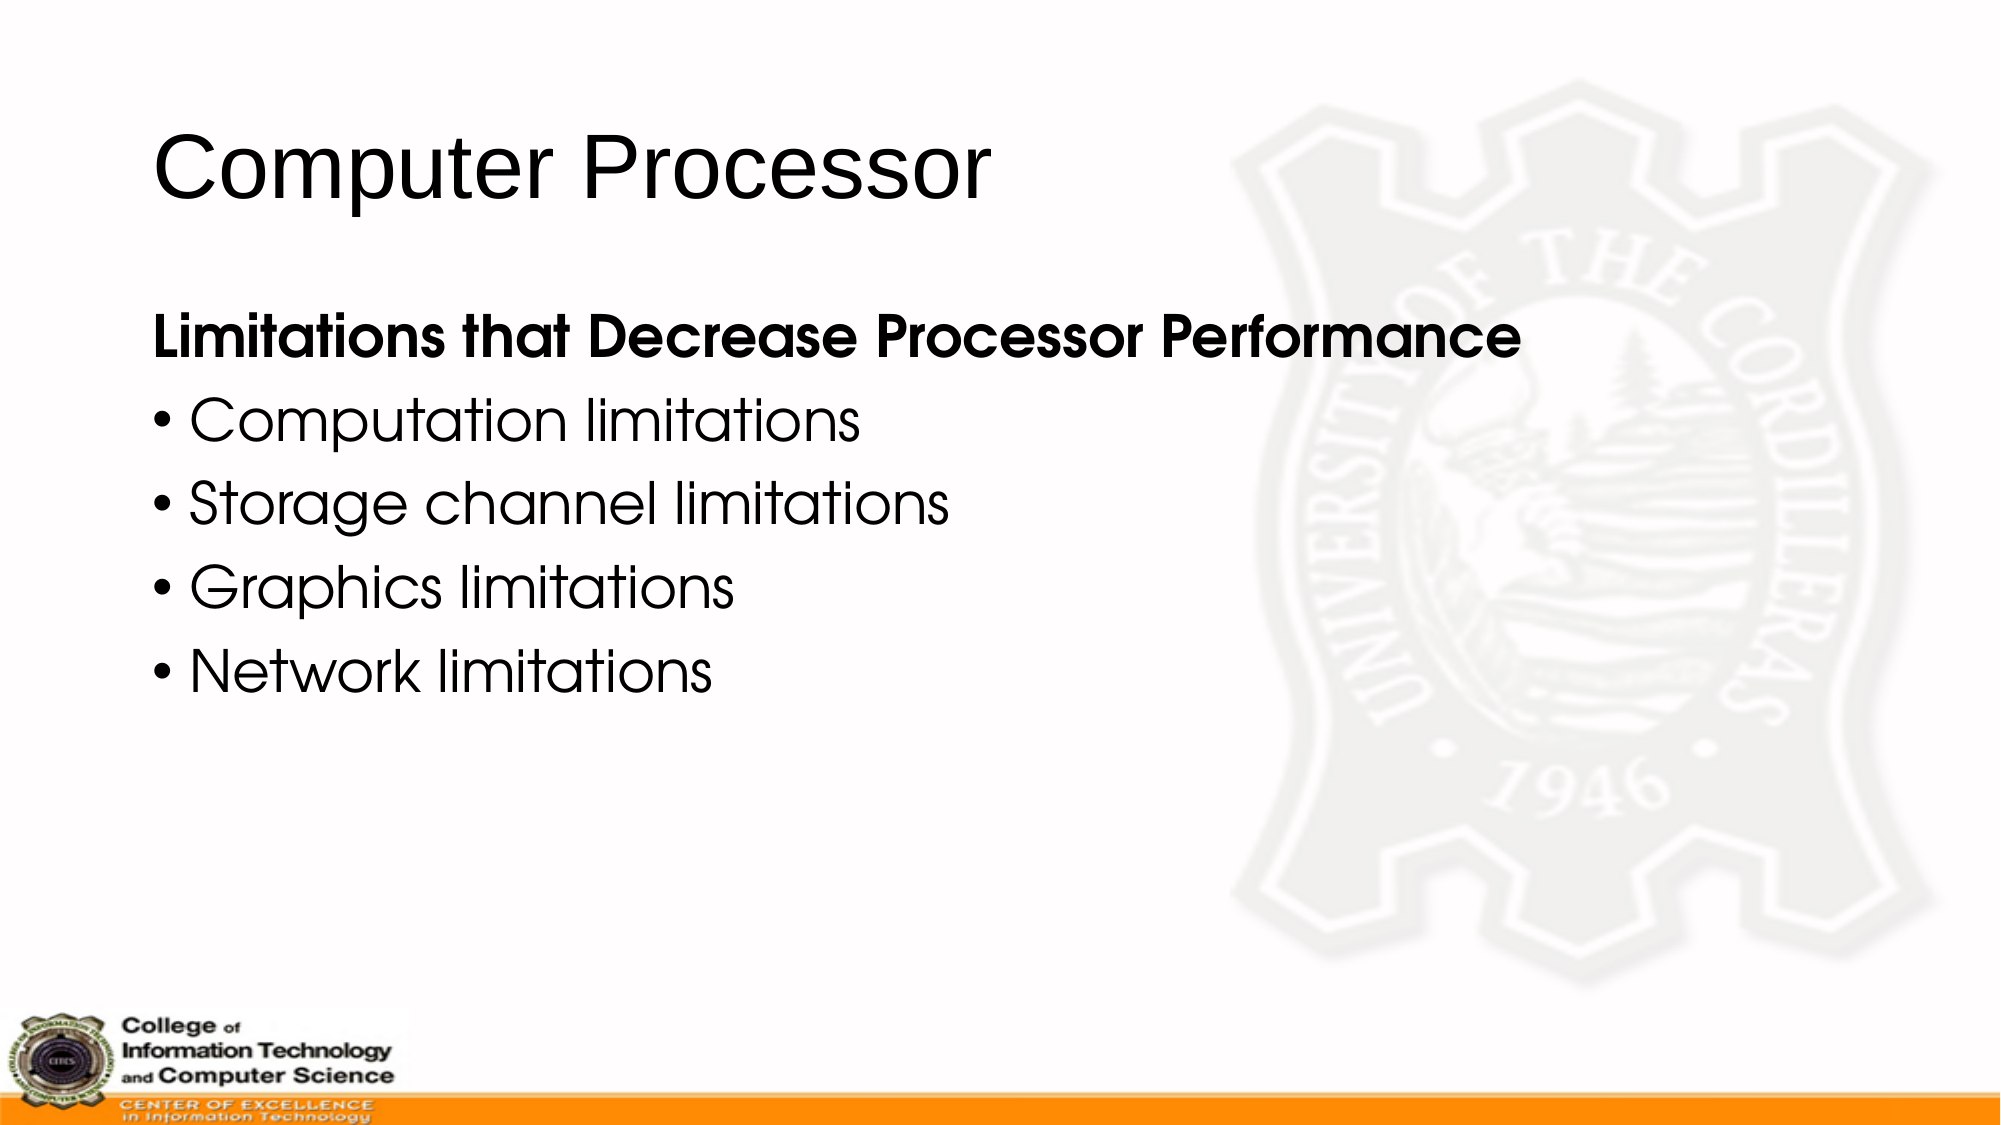

# Computer Processor
Limitations that Decrease Processor Performance
Computation limitations
Storage channel limitations
Graphics limitations
Network limitations